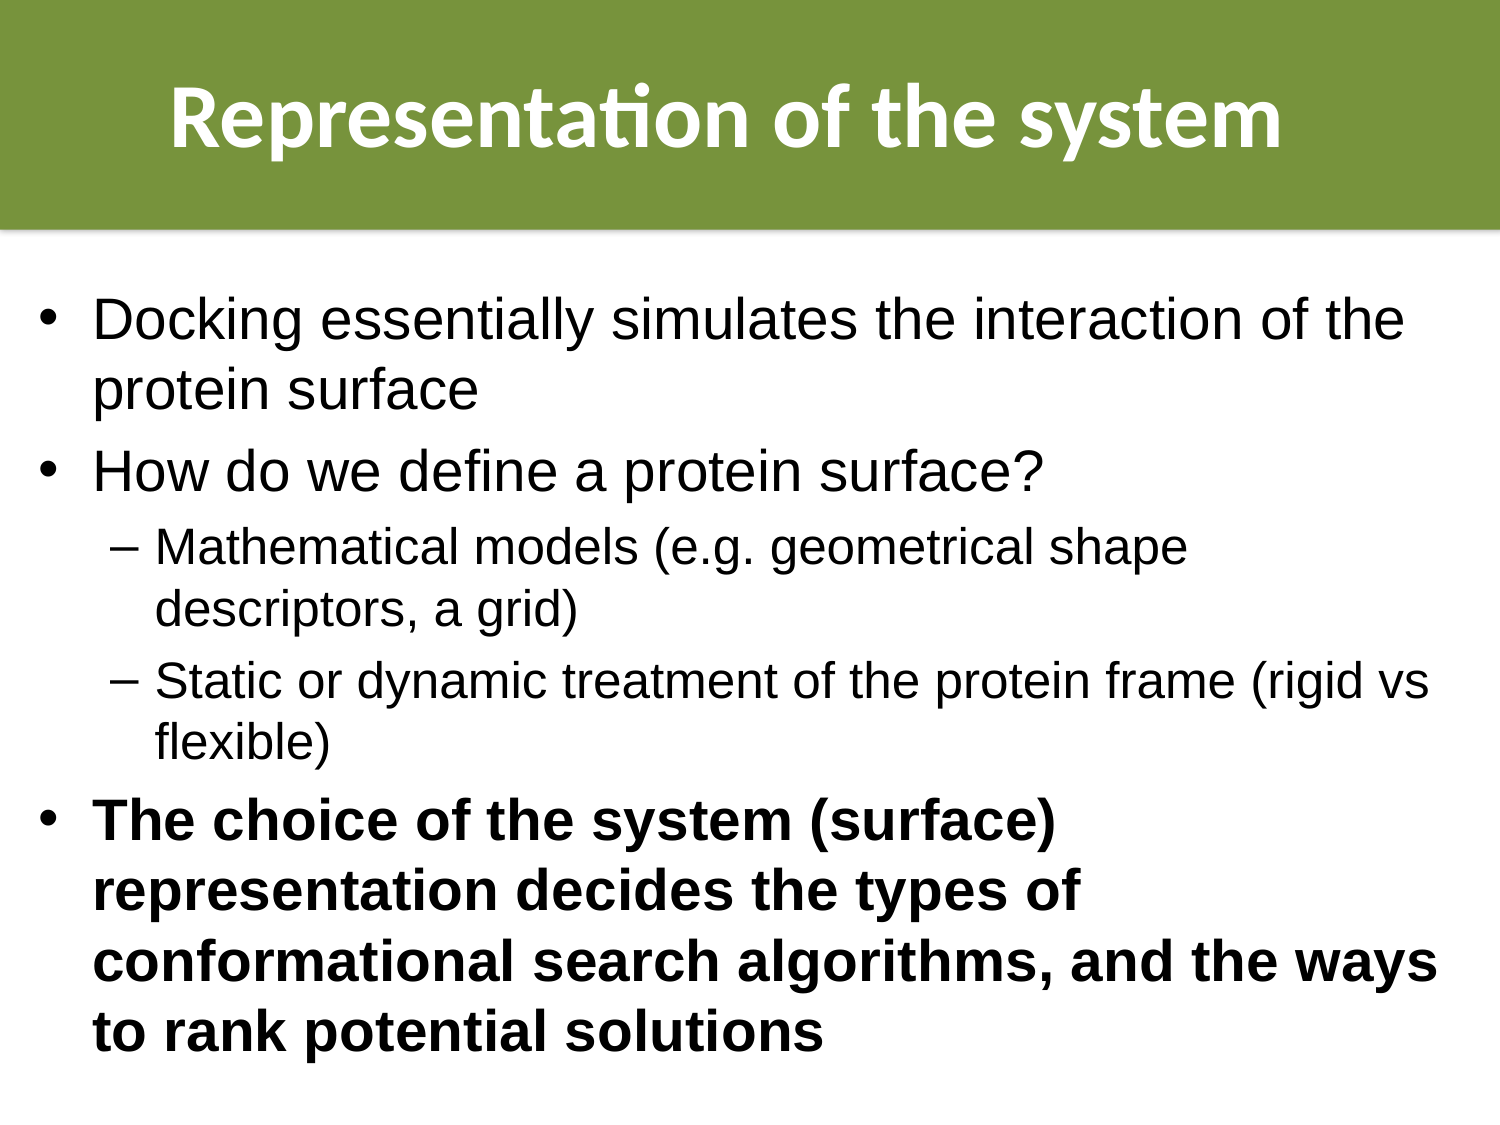

# Representation of the system
Docking essentially simulates the interaction of the protein surface
How do we define a protein surface?
Mathematical models (e.g. geometrical shape descriptors, a grid)
Static or dynamic treatment of the protein frame (rigid vs flexible)
The choice of the system (surface) representation decides the types of conformational search algorithms, and the ways to rank potential solutions